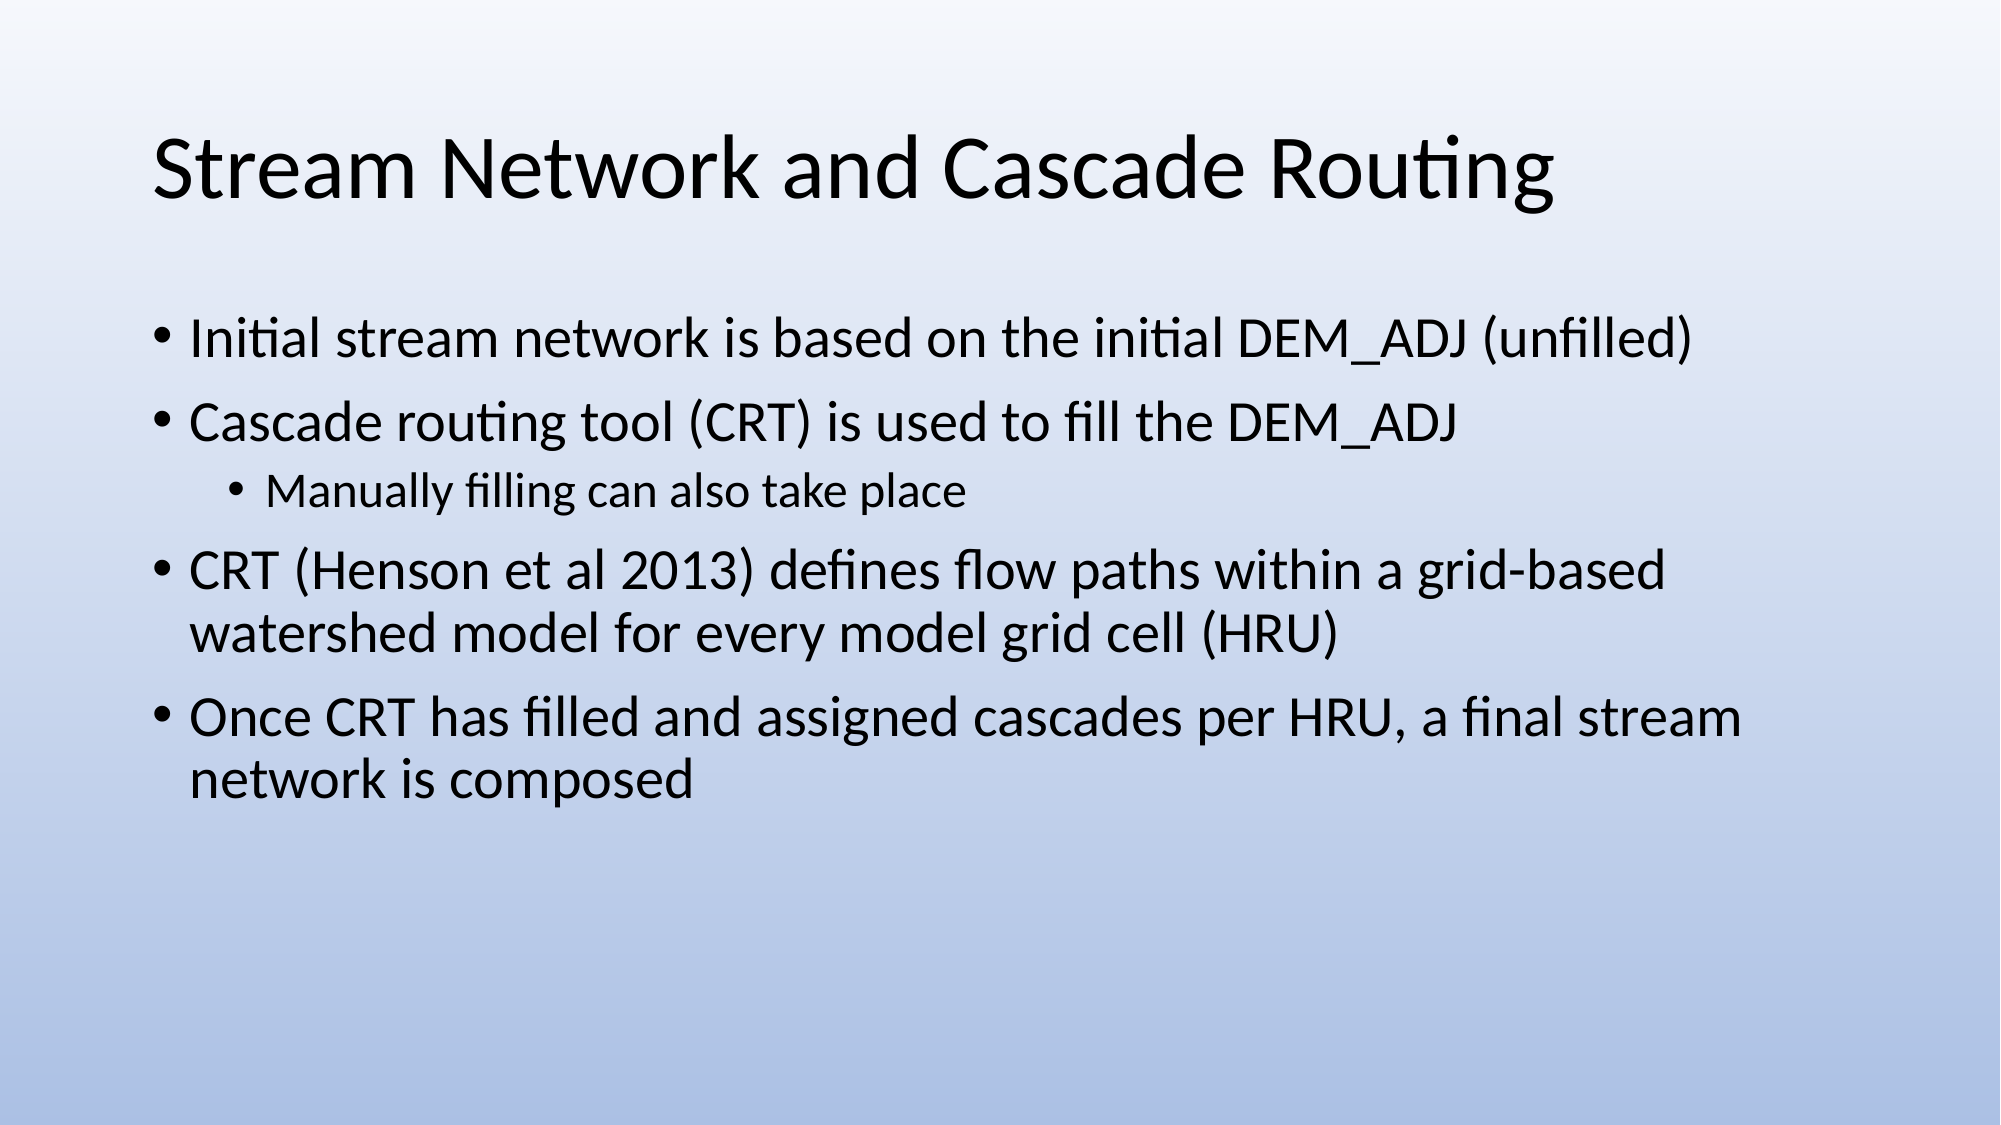

# Stream Network and Cascade Routing
Initial stream network is based on the initial DEM_ADJ (unfilled)
Cascade routing tool (CRT) is used to fill the DEM_ADJ
Manually filling can also take place
CRT (Henson et al 2013) defines flow paths within a grid-based watershed model for every model grid cell (HRU)
Once CRT has filled and assigned cascades per HRU, a final stream network is composed